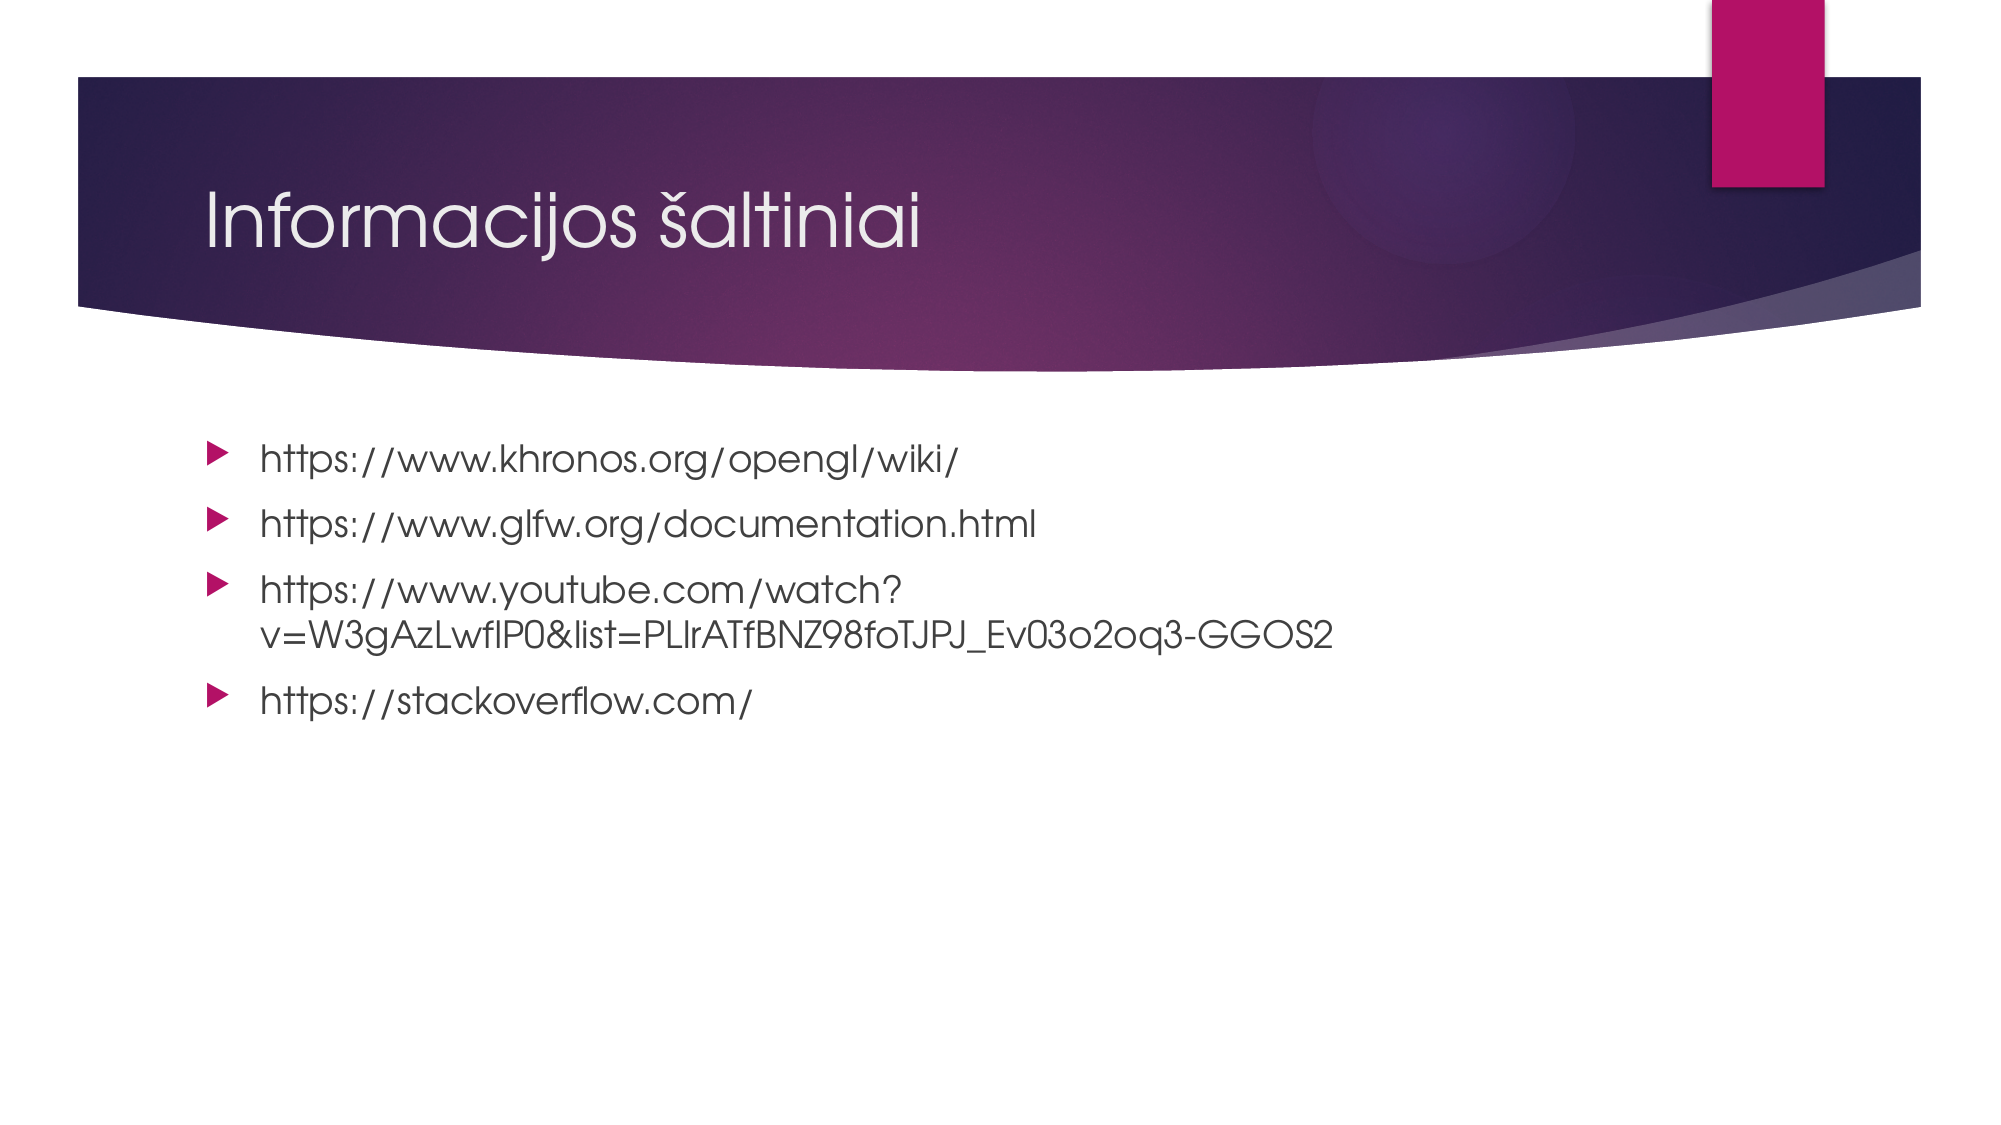

# Informacijos šaltiniai
https://www.khronos.org/opengl/wiki/
https://www.glfw.org/documentation.html
https://www.youtube.com/watch?v=W3gAzLwfIP0&list=PLlrATfBNZ98foTJPJ_Ev03o2oq3-GGOS2
https://stackoverflow.com/